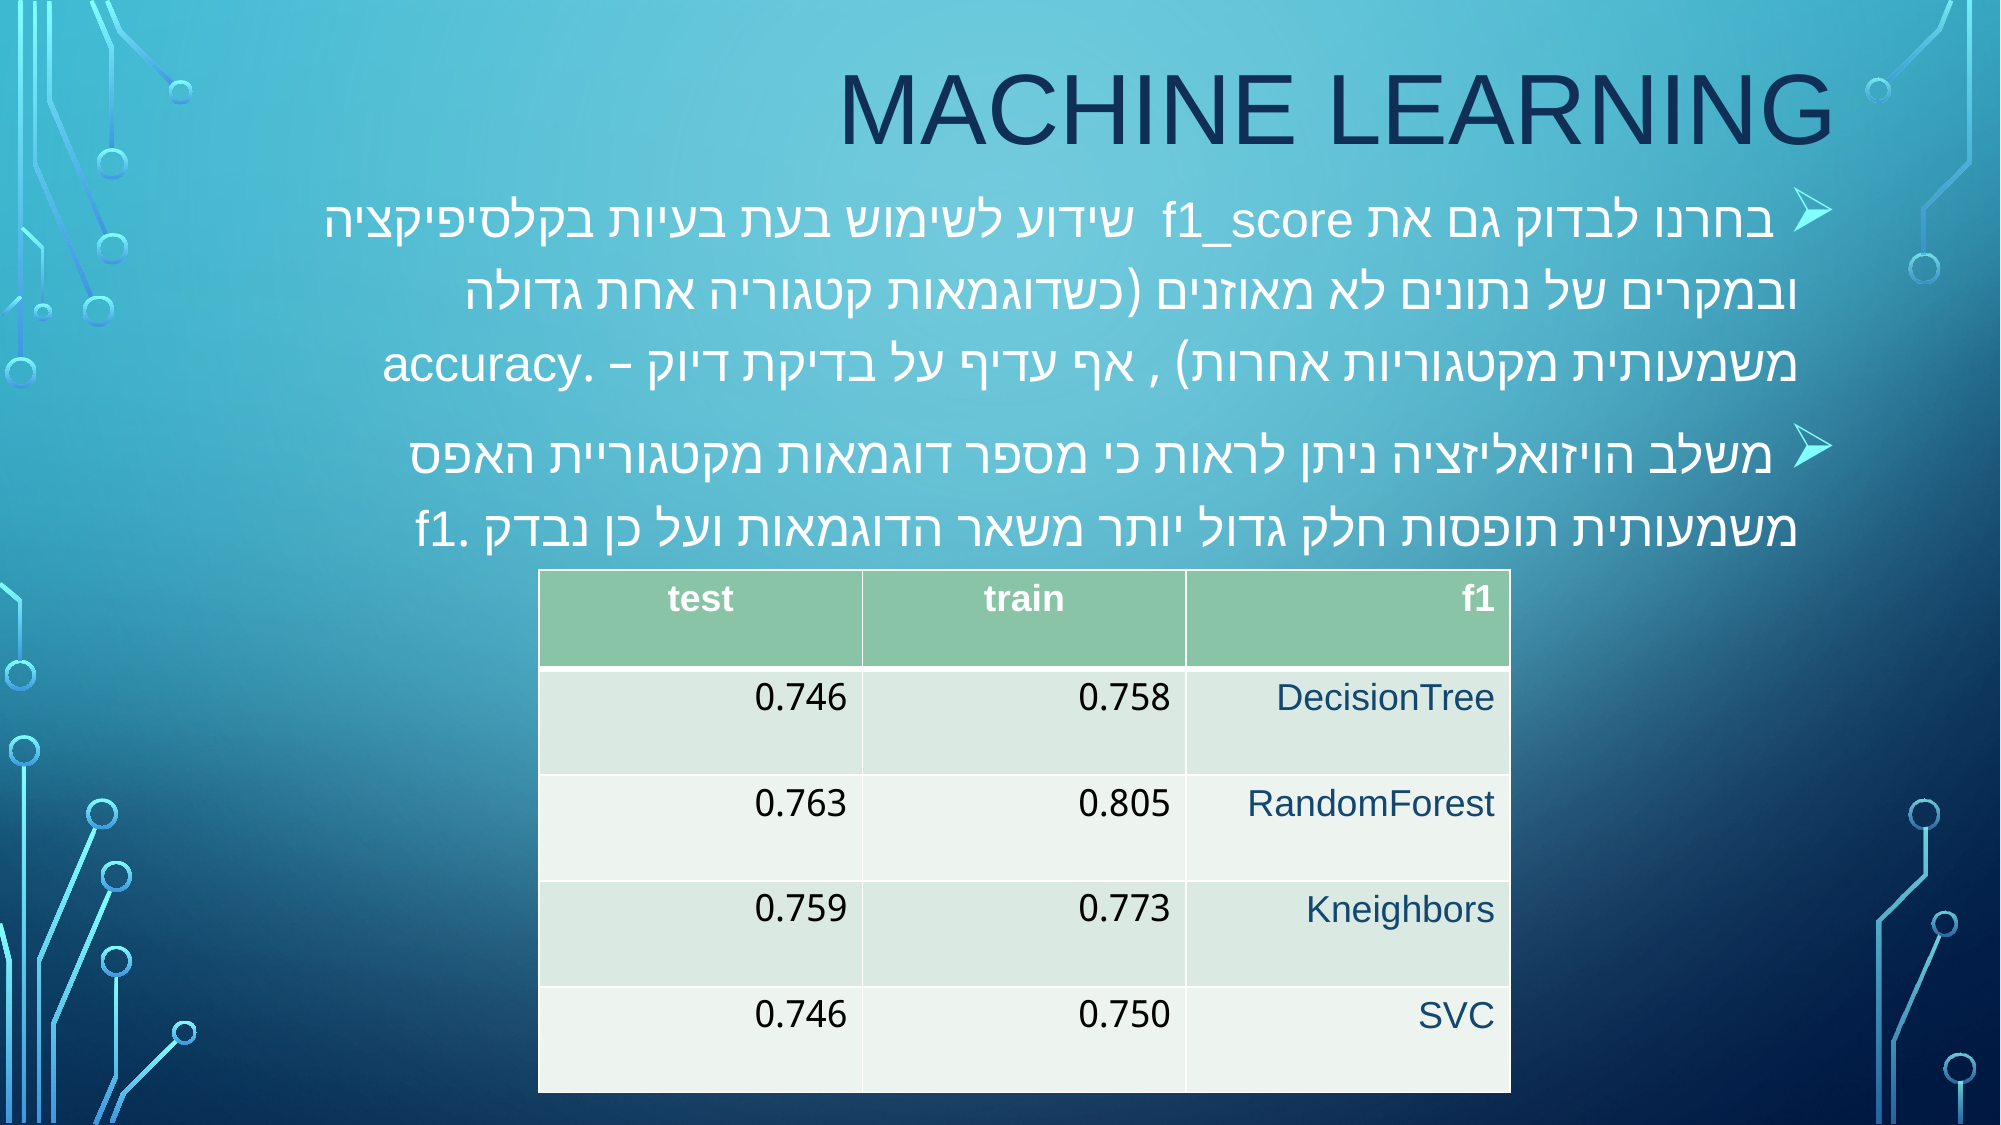

# Machine Learning
 בחרנו לבדוק גם את f1_score  שידוע לשימוש בעת בעיות בקלסיפיקציה ובמקרים של נתונים לא מאוזנים (כשדוגמאות קטגוריה אחת גדולה משמעותית מקטגוריות אחרות) , אף עדיף על בדיקת דיוק – .accuracy
 משלב הויזואליזציה ניתן לראות כי מספר דוגמאות מקטגוריית האפס משמעותית תופסות חלק גדול יותר משאר הדוגמאות ועל כן נבדק .f1
| test | train | f1 |
| --- | --- | --- |
| 0.746 | 0.758 | DecisionTree |
| 0.763 | 0.805 | RandomForest |
| 0.759 | 0.773 | Kneighbors |
| 0.746 | 0.750 | SVC |